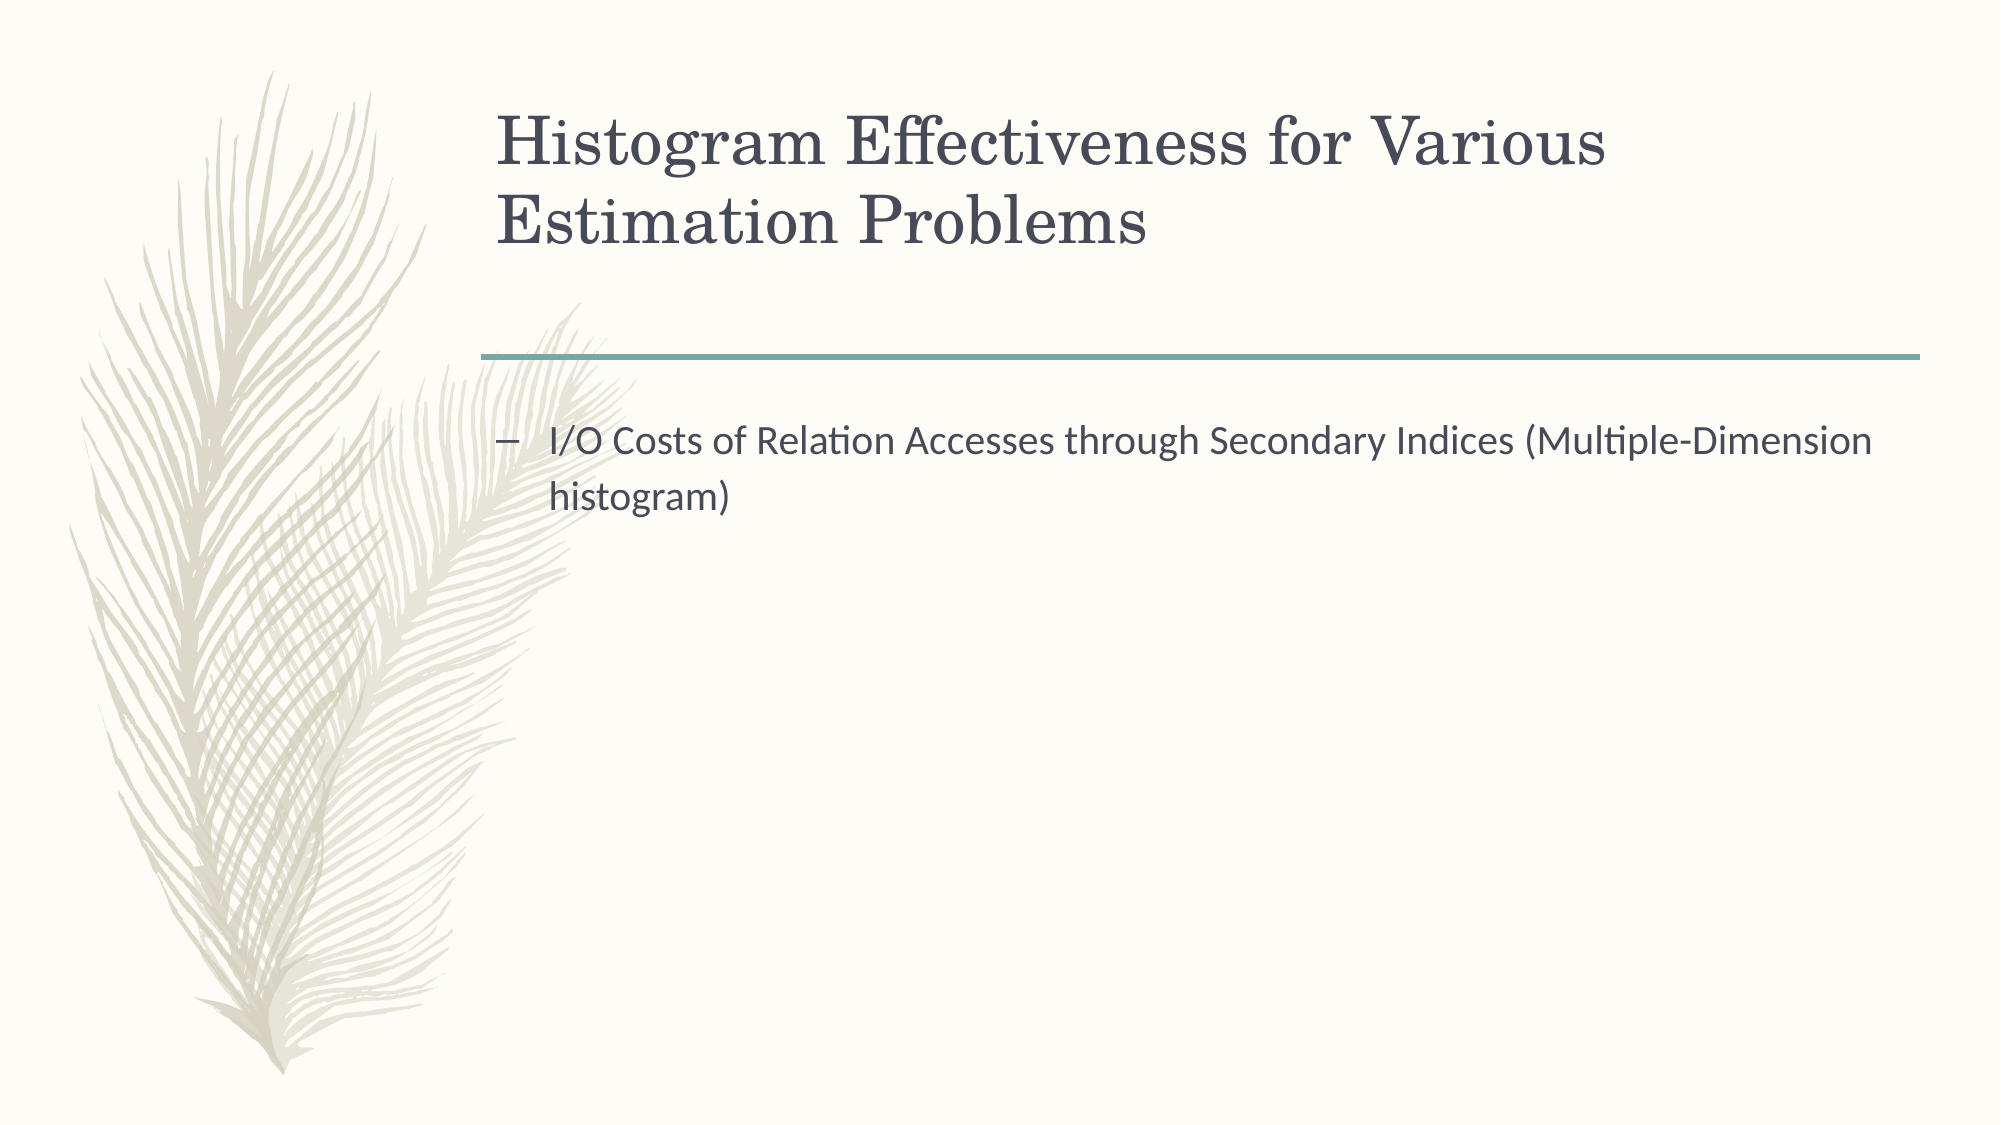

# Histogram Effectiveness for Various Estimation Problems
I/O Costs of Relation Accesses through Secondary Indices (Multiple-Dimension histogram)